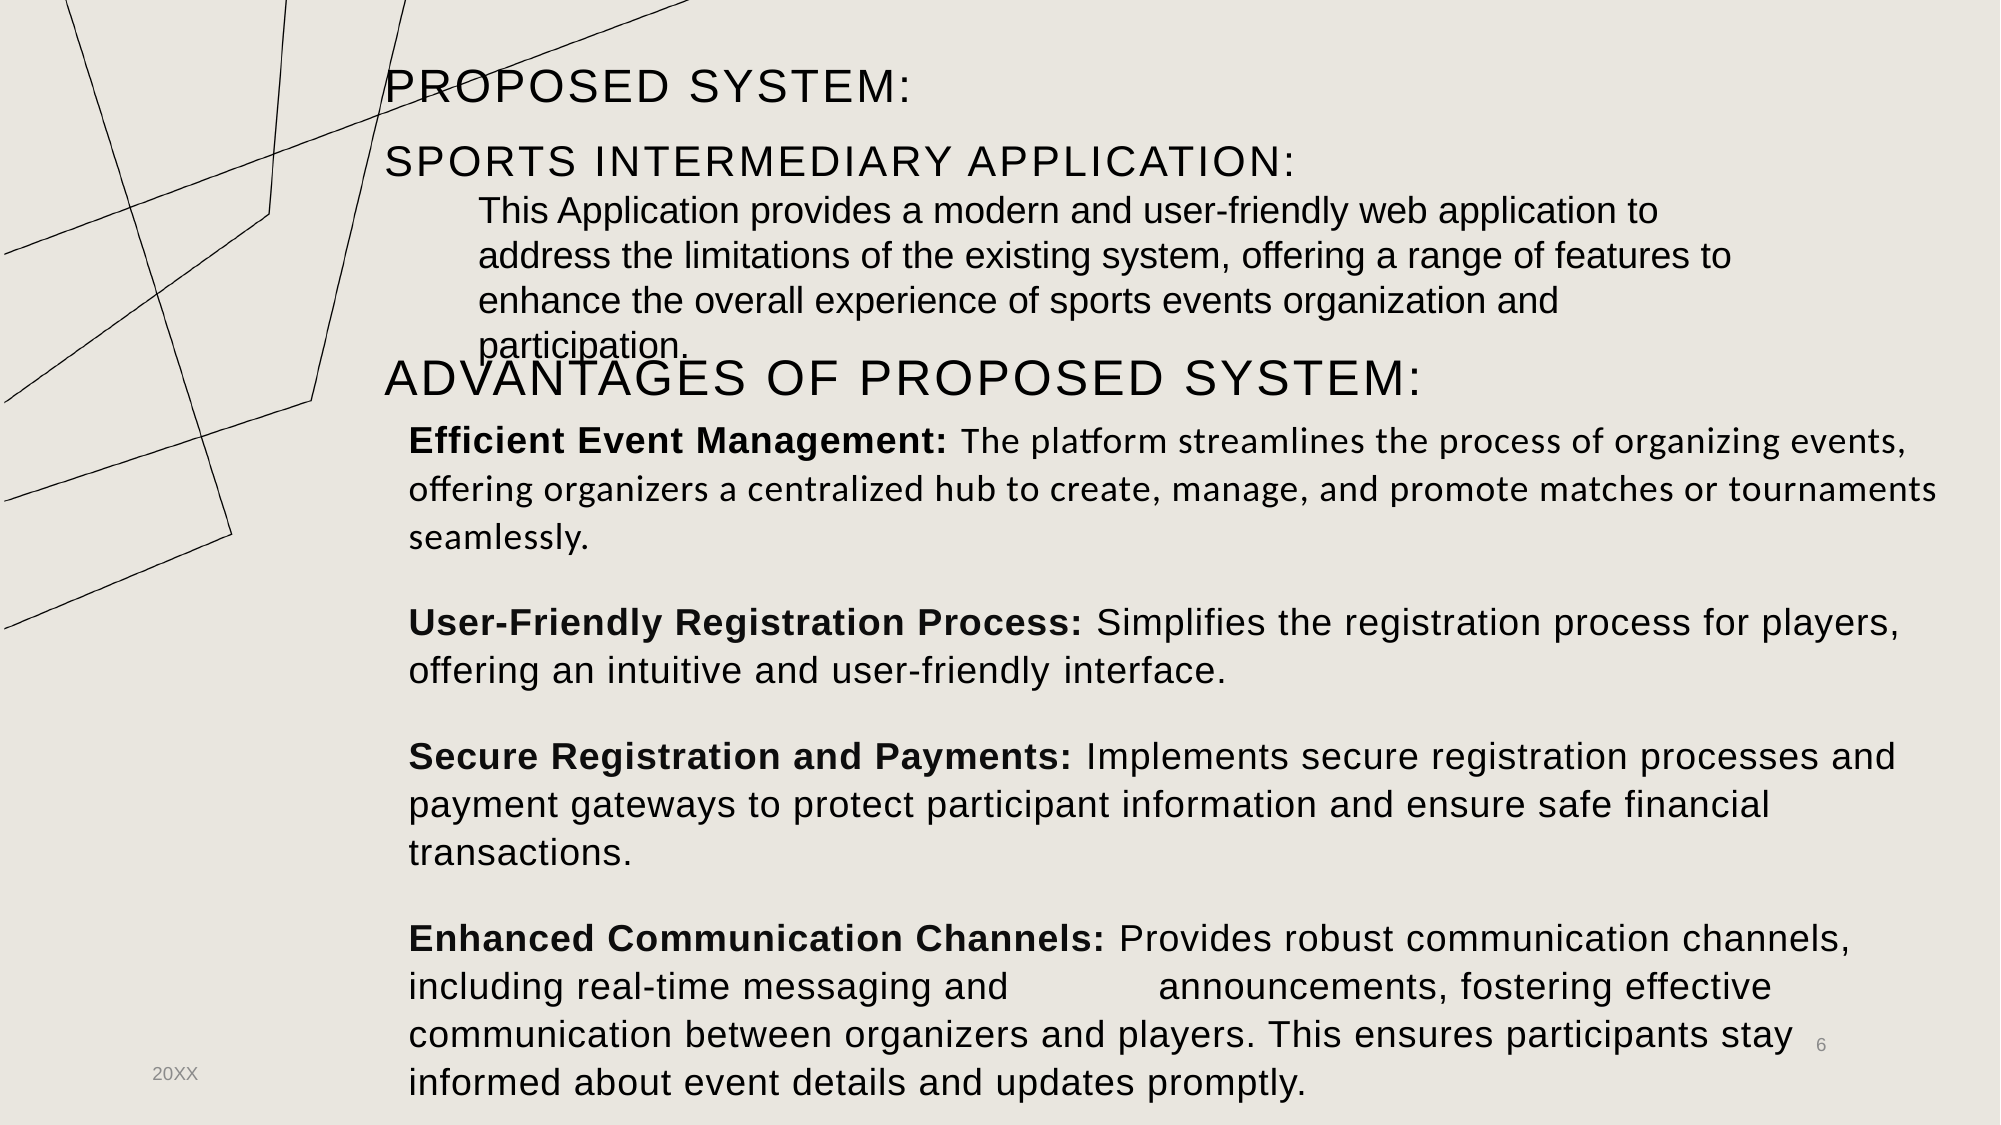

# Proposed System:
Sports Intermediary Application:
This Application provides a modern and user-friendly web application to address the limitations of the existing system, offering a range of features to enhance the overall experience of sports events organization and participation.
advantages of Proposed system:
Efficient Event Management: The platform streamlines the process of organizing events, offering organizers a centralized hub to create, manage, and promote matches or tournaments seamlessly.
User-Friendly Registration Process: Simplifies the registration process for players, offering an intuitive and user-friendly interface.
Secure Registration and Payments: Implements secure registration processes and payment gateways to protect participant information and ensure safe financial transactions.
Enhanced Communication Channels: Provides robust communication channels, including real-time messaging and 	announcements, fostering effective communication between organizers and players. This ensures participants stay informed about event details and updates promptly.

6
20XX